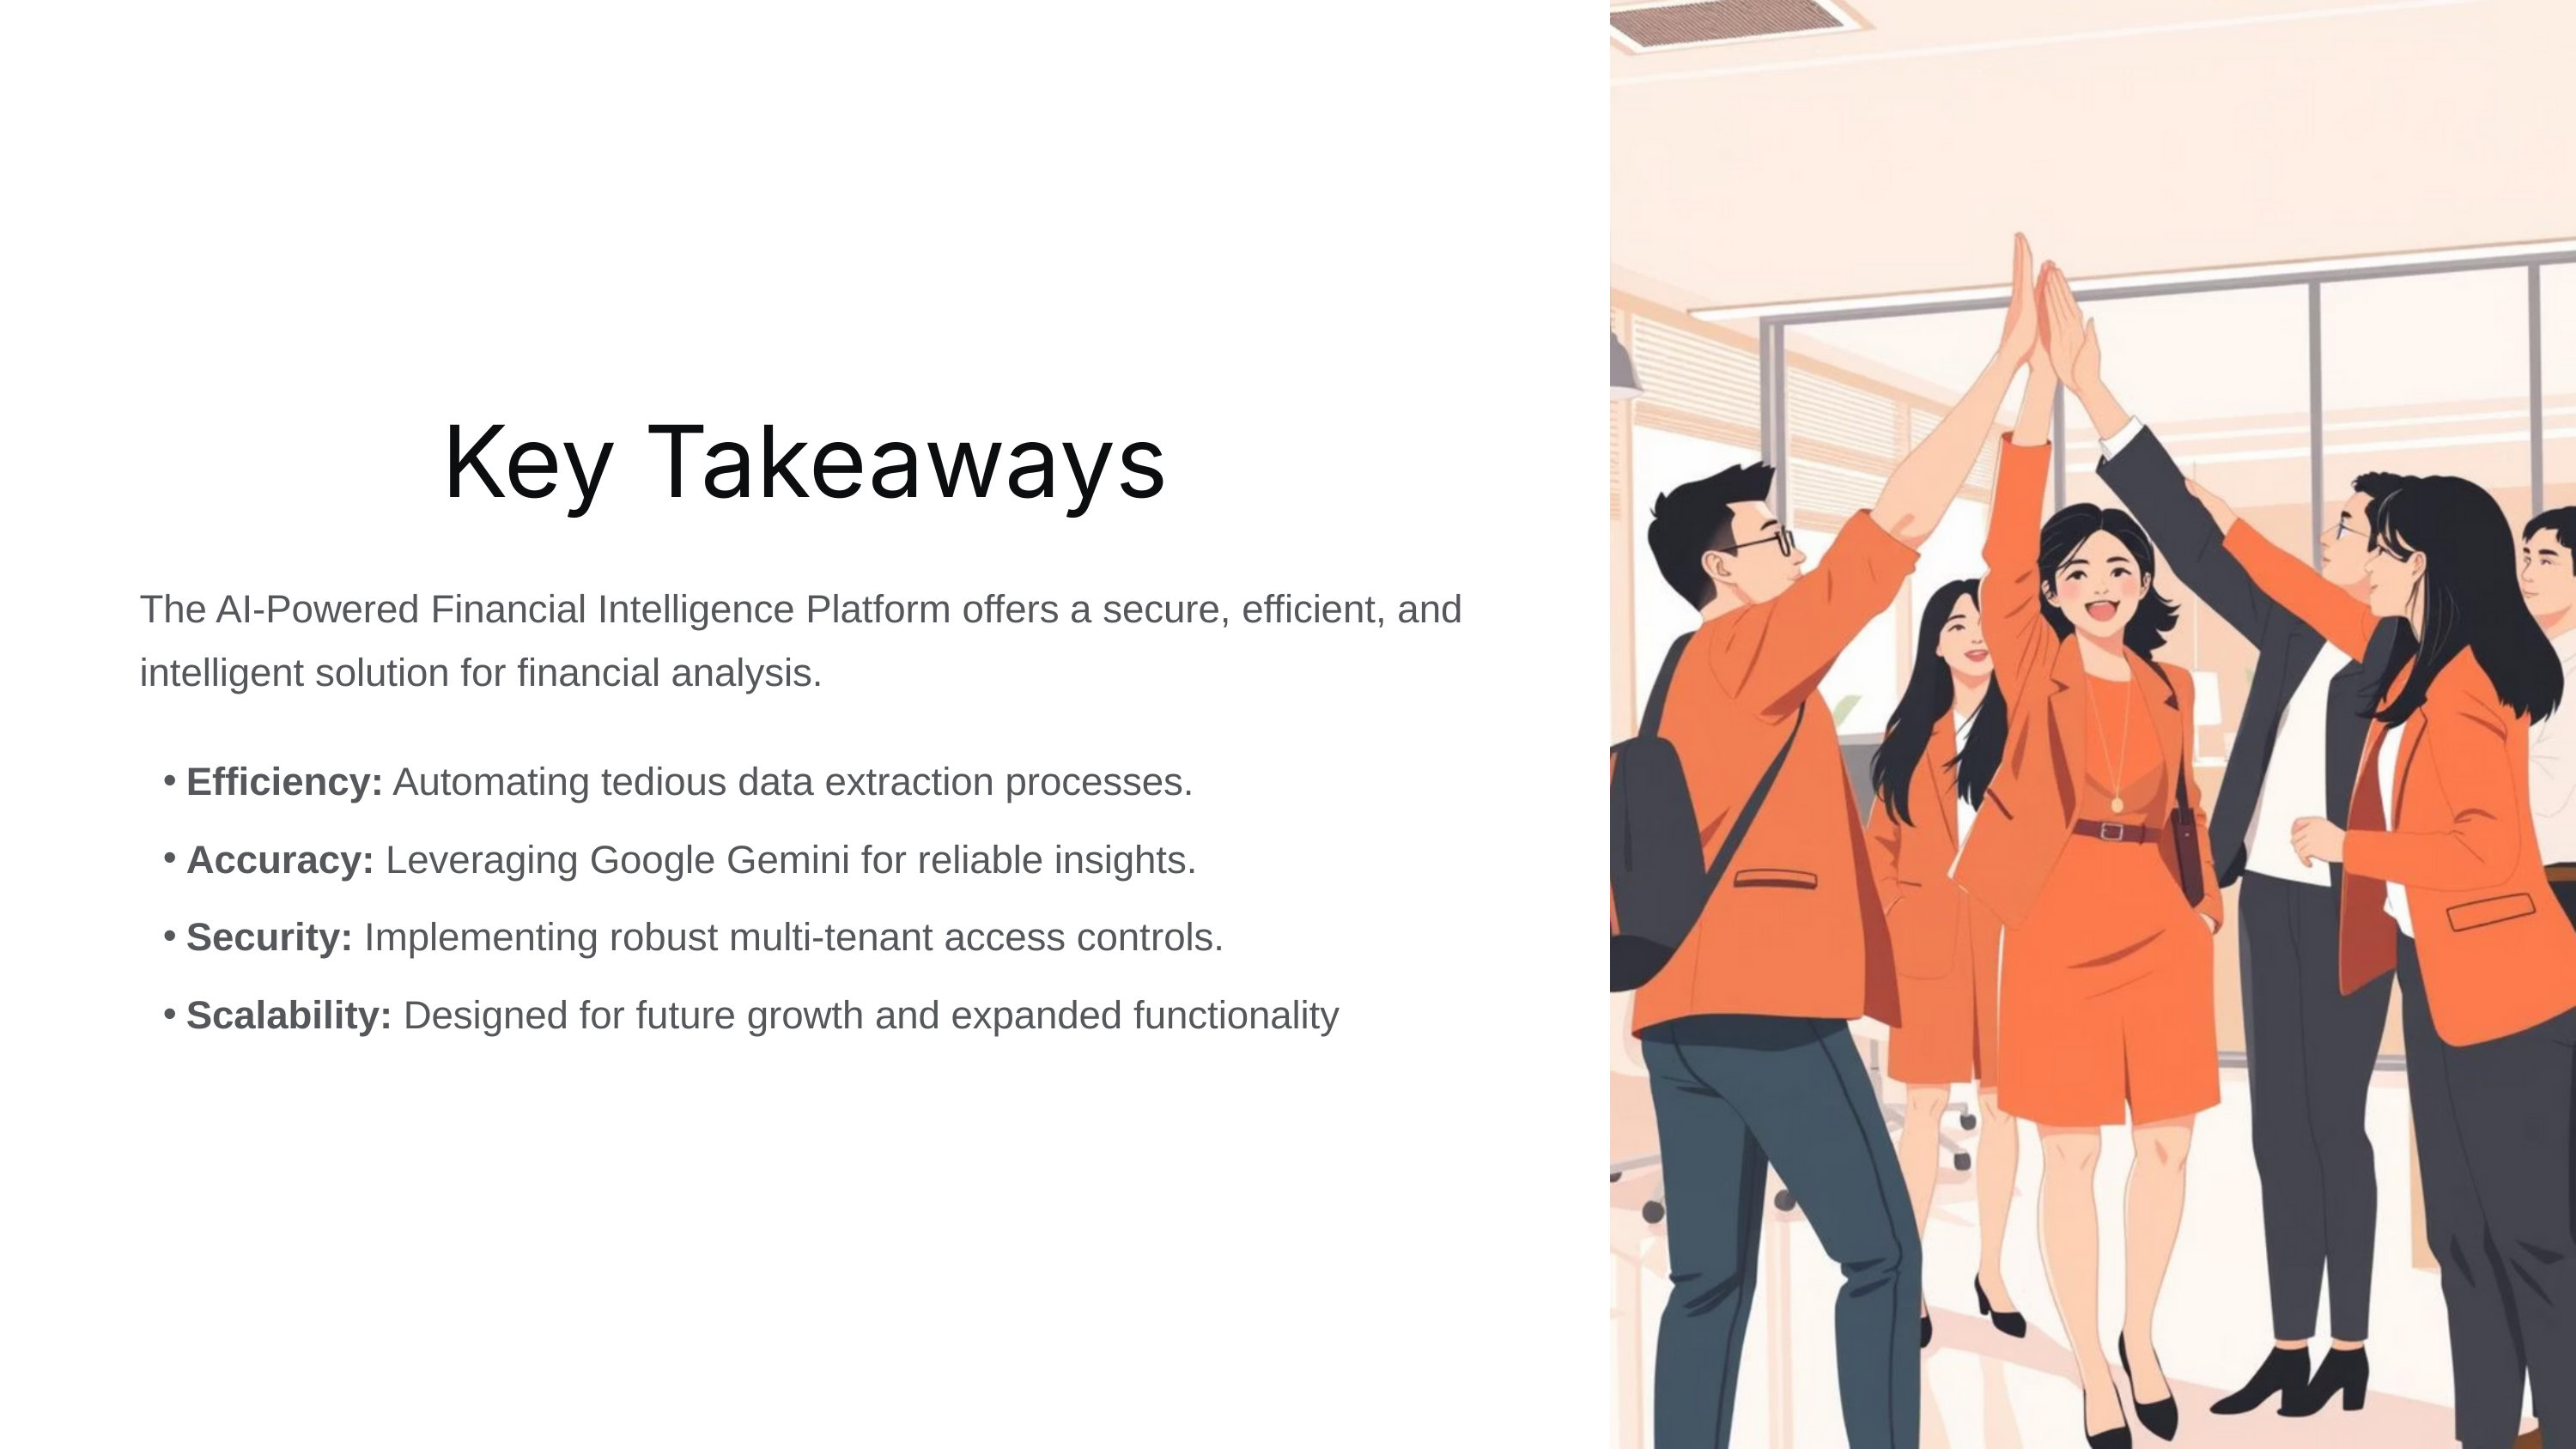

Key Takeaways
The AI-Powered Financial Intelligence Platform offers a secure, efficient, and intelligent solution for financial analysis.
Efficiency: Automating tedious data extraction processes.
Accuracy: Leveraging Google Gemini for reliable insights.
Security: Implementing robust multi-tenant access controls.
Scalability: Designed for future growth and expanded functionality